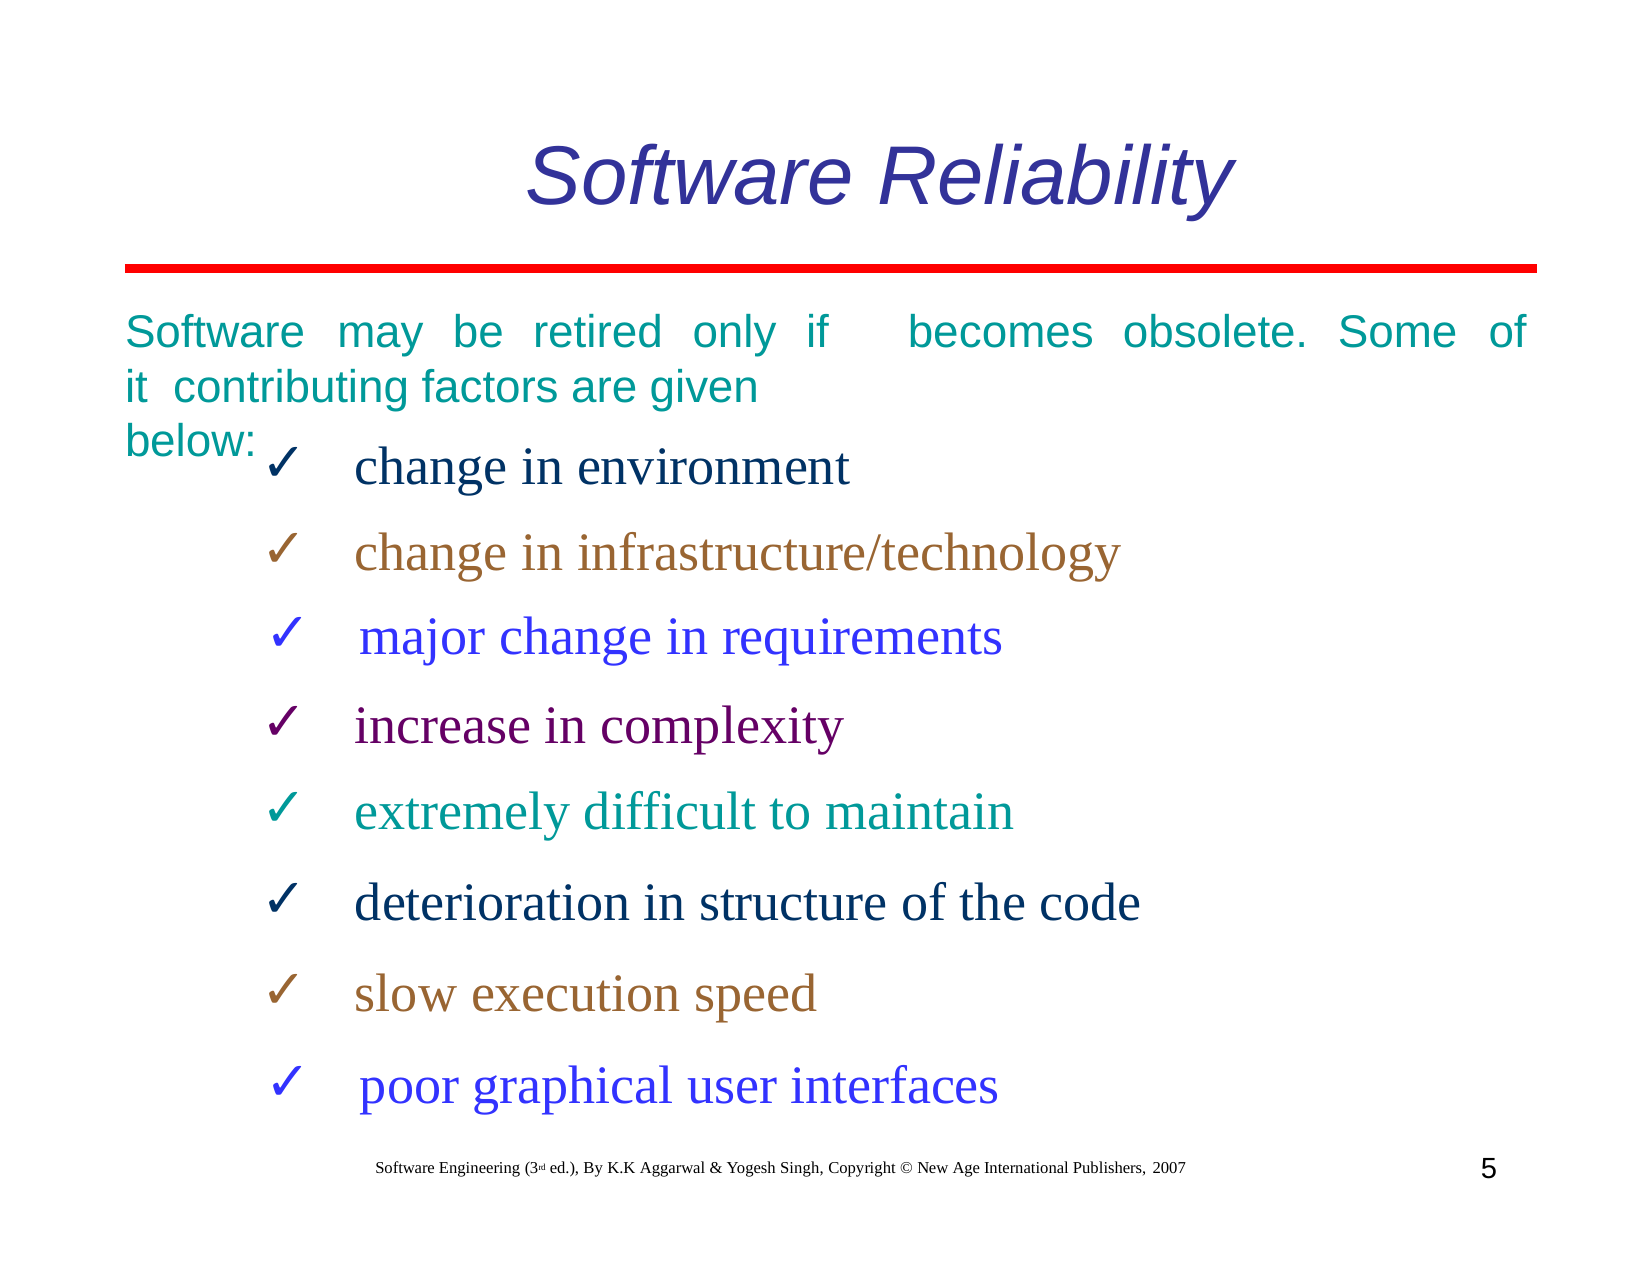

# Software Reliability

Software	may	be	retired	only	if	it  contributing factors are given below:
becomes
obsolete.
Some	of
change in environment
change in infrastructure/technology
major change in requirements
increase in complexity
extremely difficult to maintain
deterioration in structure of the code
slow execution speed
poor graphical user interfaces
5
Software Engineering (3rd  ed.), By K.K Aggarwal & Yogesh Singh, Copyright © New Age International Publishers, 2007